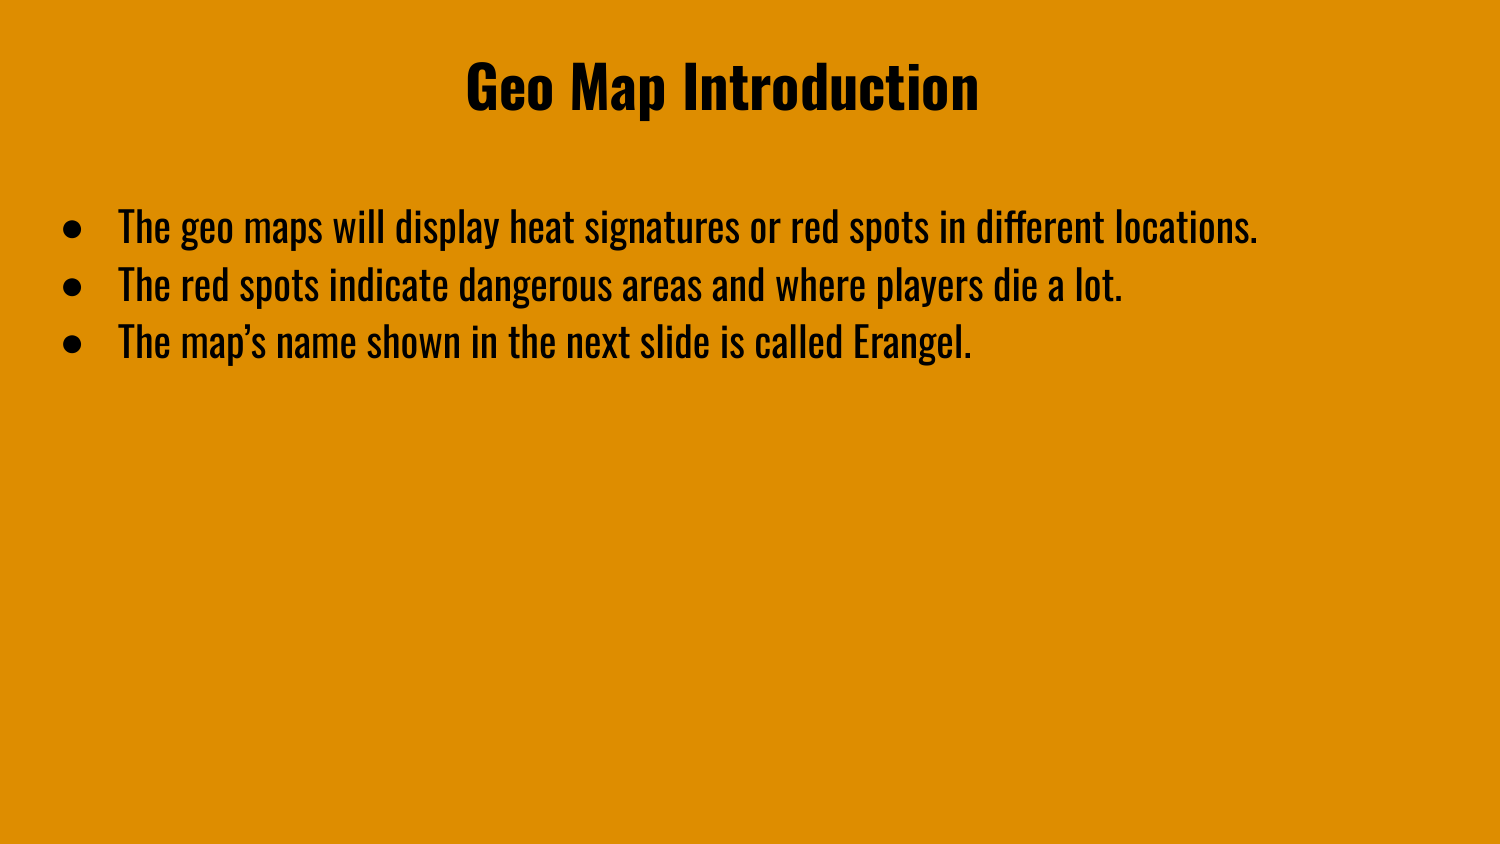

# Geo Map Introduction
The geo maps will display heat signatures or red spots in different locations.
The red spots indicate dangerous areas and where players die a lot.
The map’s name shown in the next slide is called Erangel.